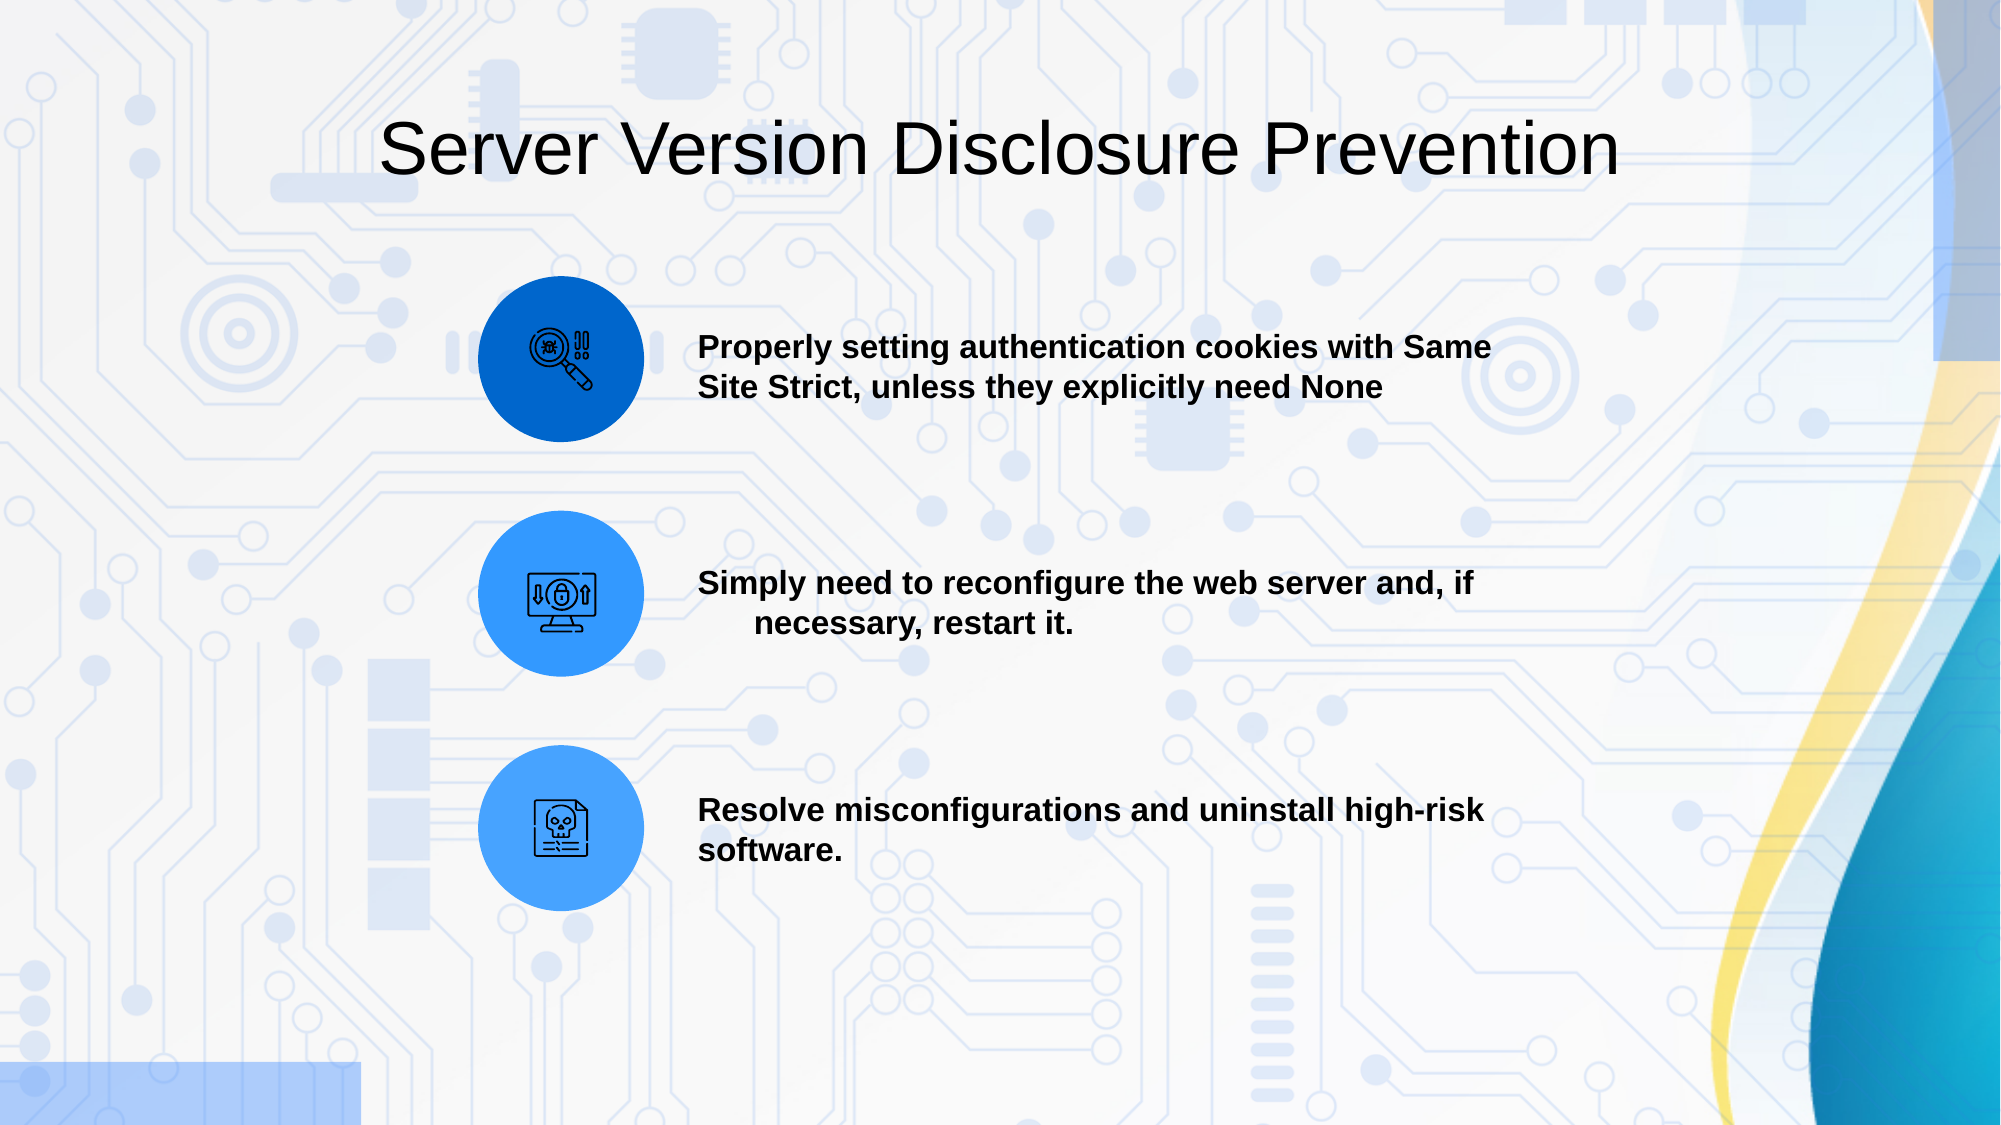

# Server Version Disclosure Prevention

Properly setting authentication cookies with Same Site Strict, unless they explicitly need None

Simply need to reconfigure the web server and, if necessary, restart it.

Resolve misconfigurations and uninstall high-risk software.